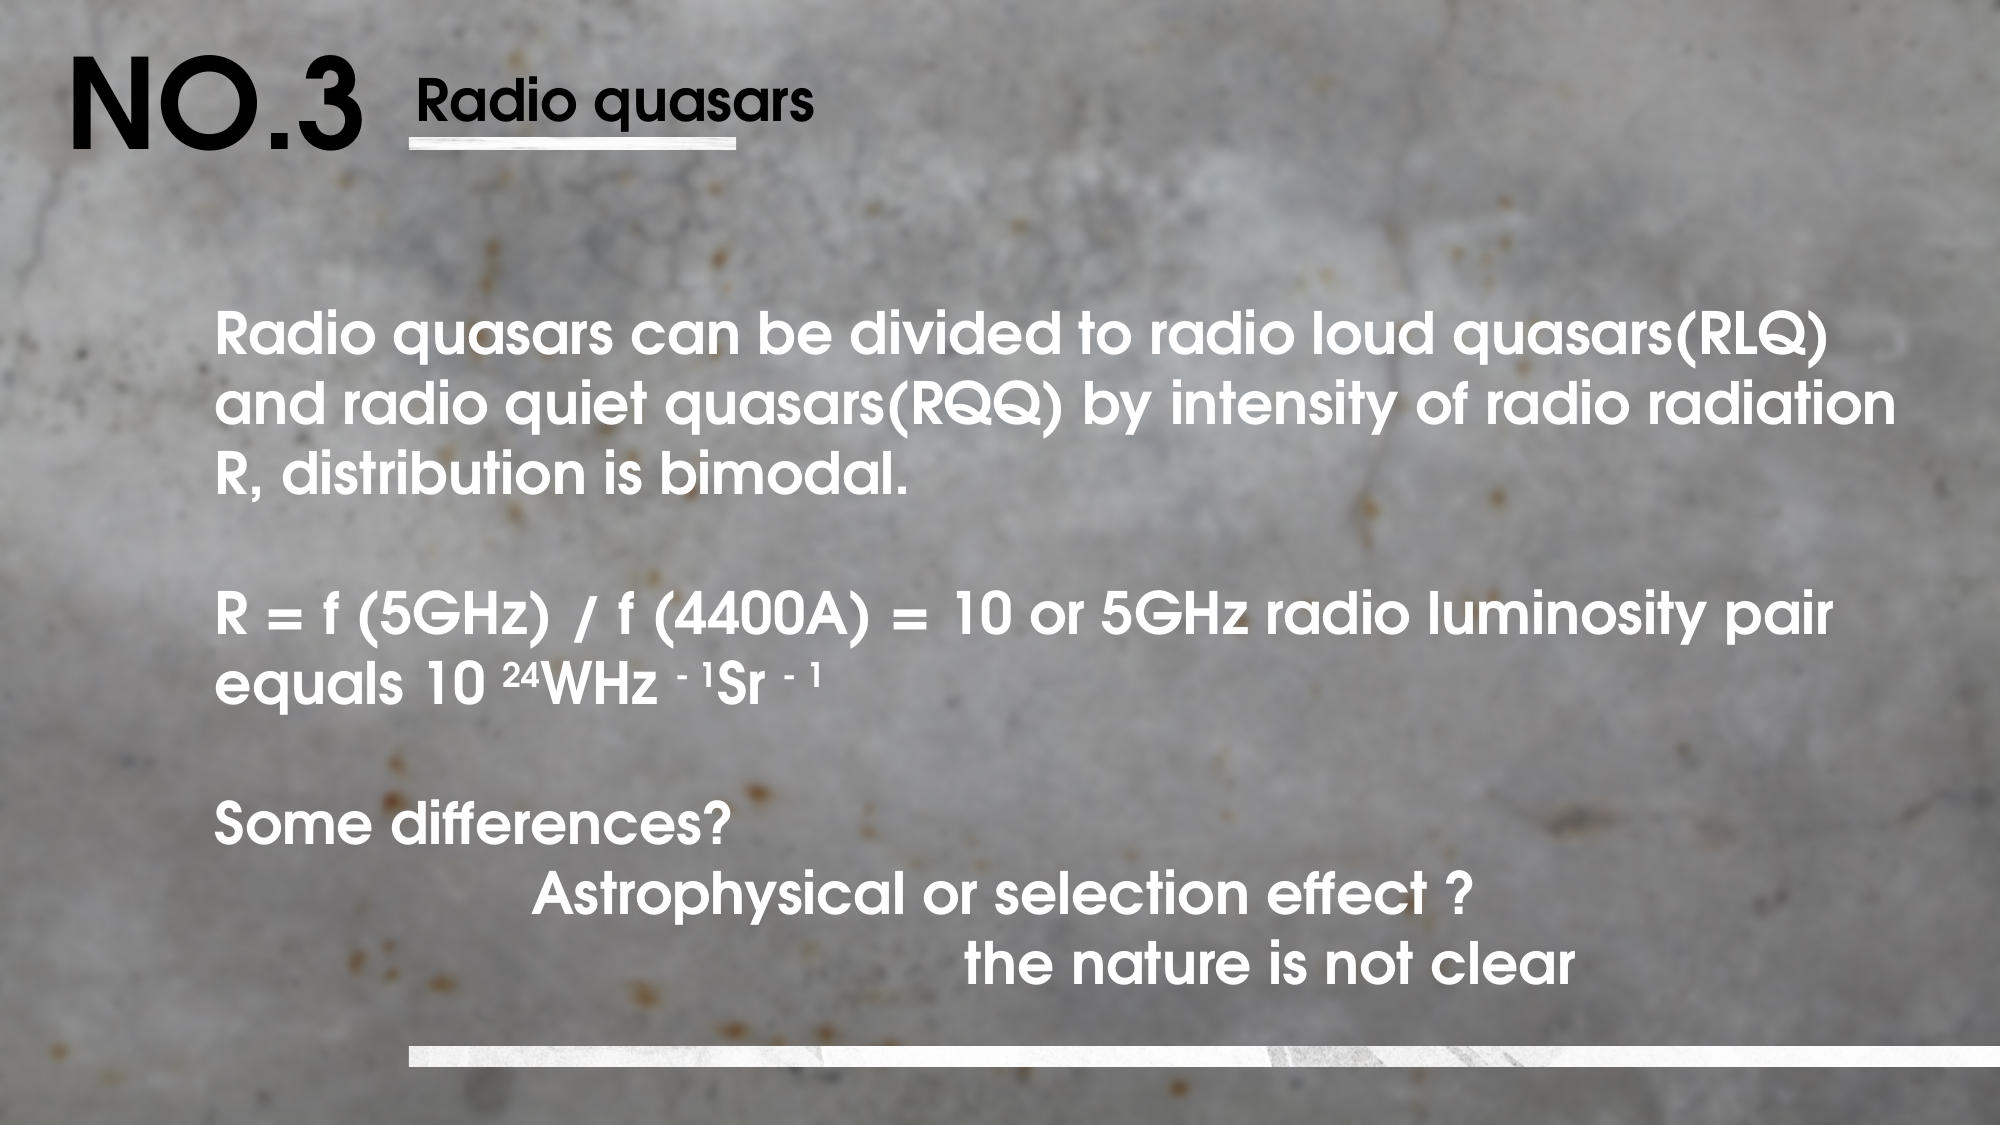

NO.3
Radio quasars

Radio quasars can be divided to radio loud quasars(RLQ) and radio quiet quasars(RQQ) by intensity of radio radiation R, distribution is bimodal.

R = f (5GHz) / f (4400A) = 10 or 5GHz radio luminosity pair equals 10 24WHz - 1Sr - 1

Some differences?
		 Astrophysical or selection effect ?
					the nature is not clear